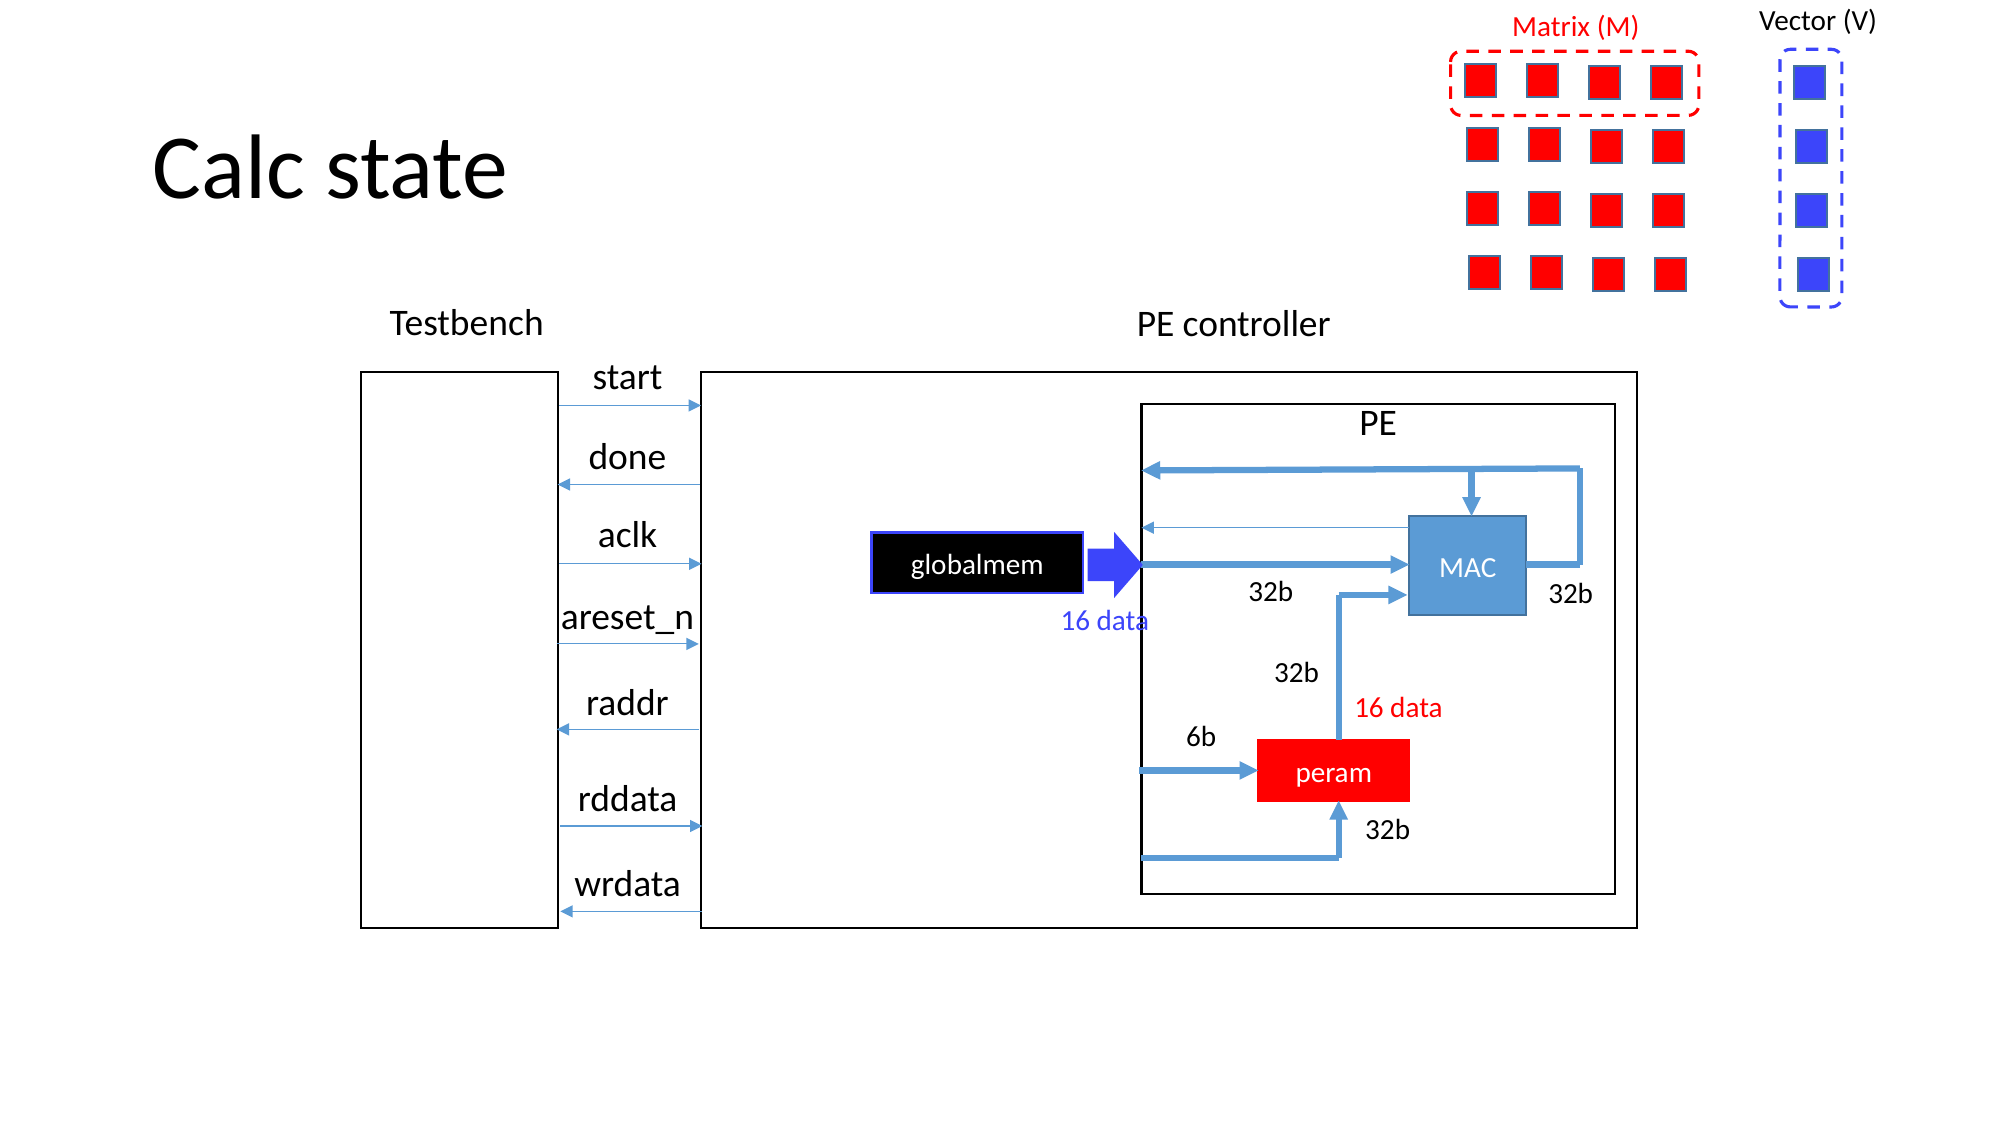

Vector (V)
Matrix (M)

# Calc state
Testbench
PE controller
start

PE

MAC
32b
32b
32b
6b
peram
32b
done
aclk
globalmem

areset_n
16 data
raddr
16 data
rddata
wrdata